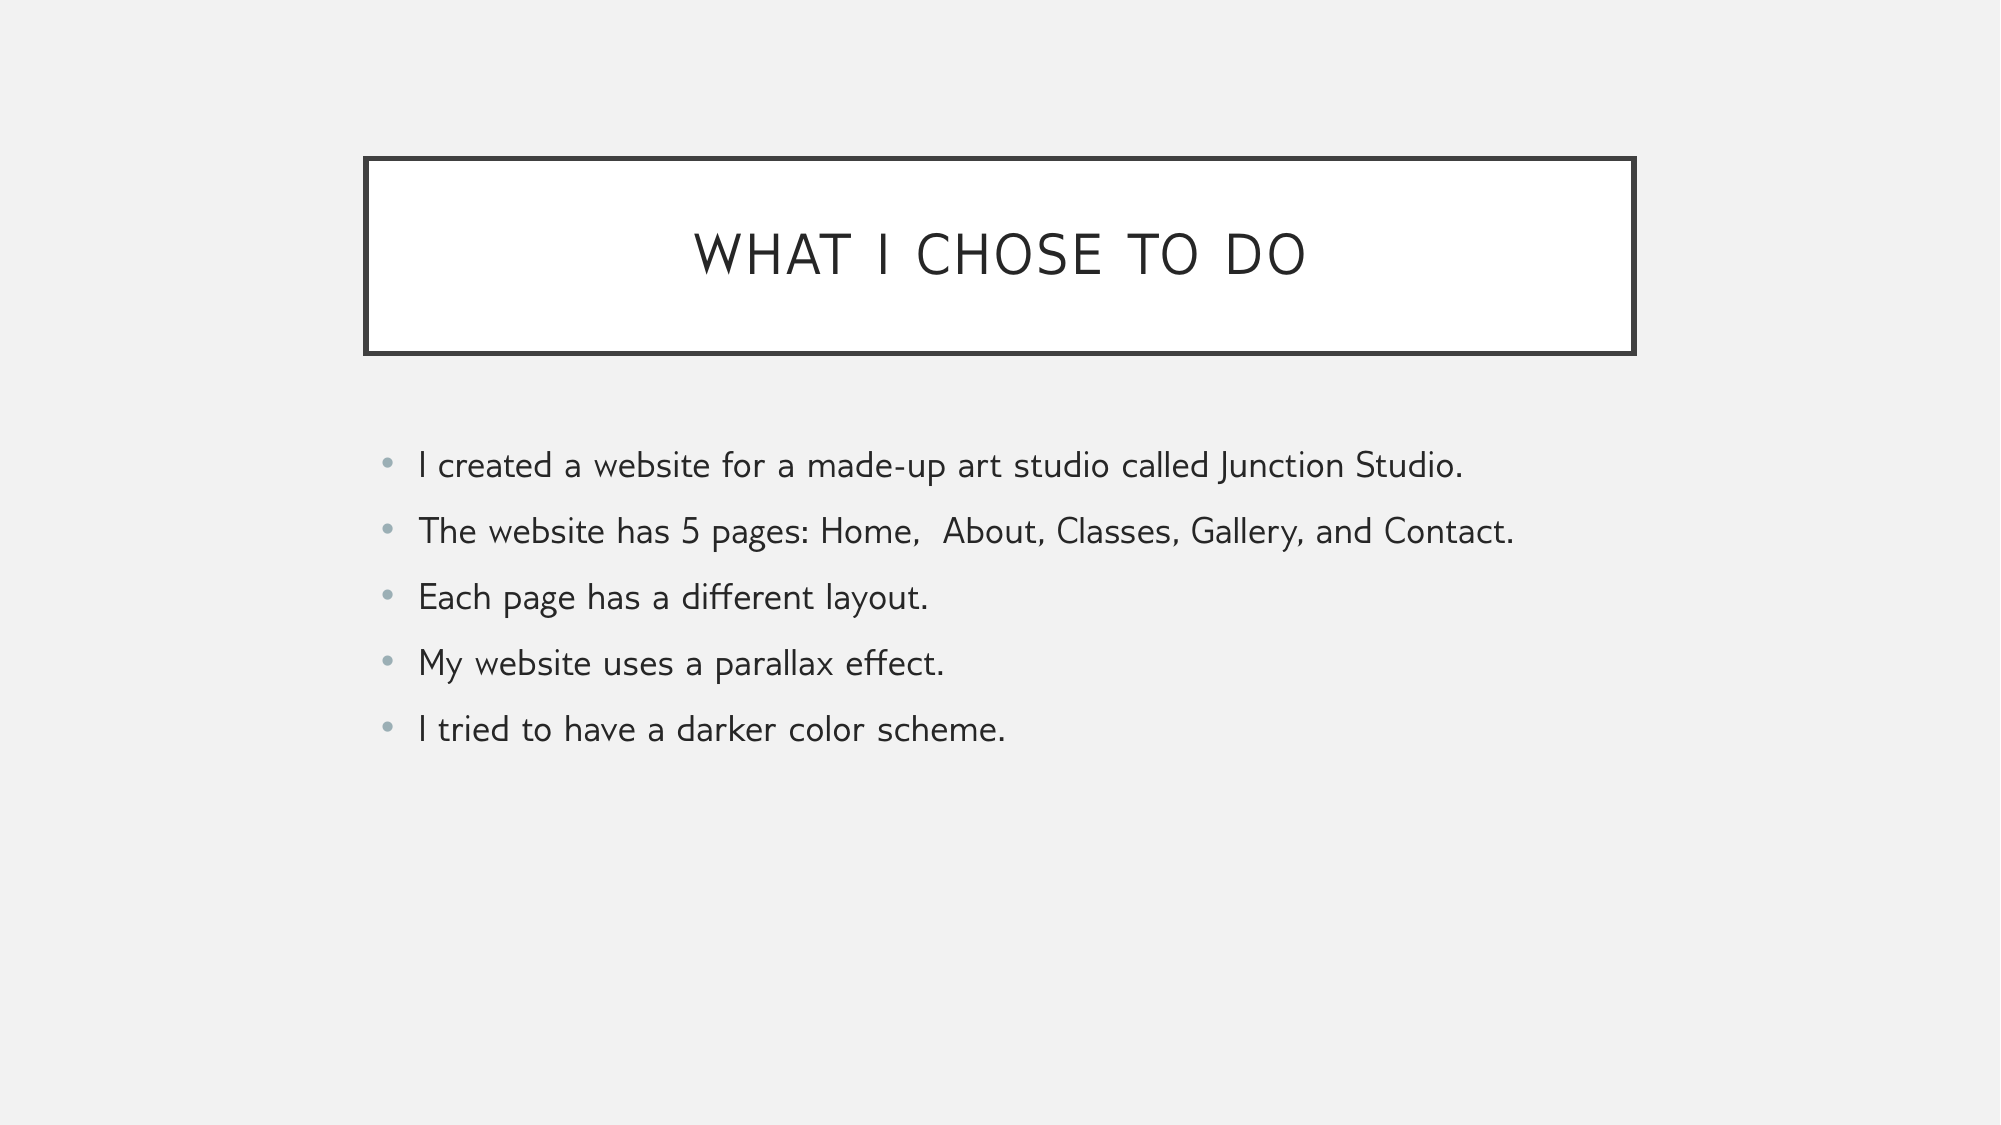

# What I chose to do
I created a website for a made-up art studio called Junction Studio.
The website has 5 pages: Home,  About, Classes, Gallery, and Contact.
Each page has a different layout.
My website uses a parallax effect.
I tried to have a darker color scheme.